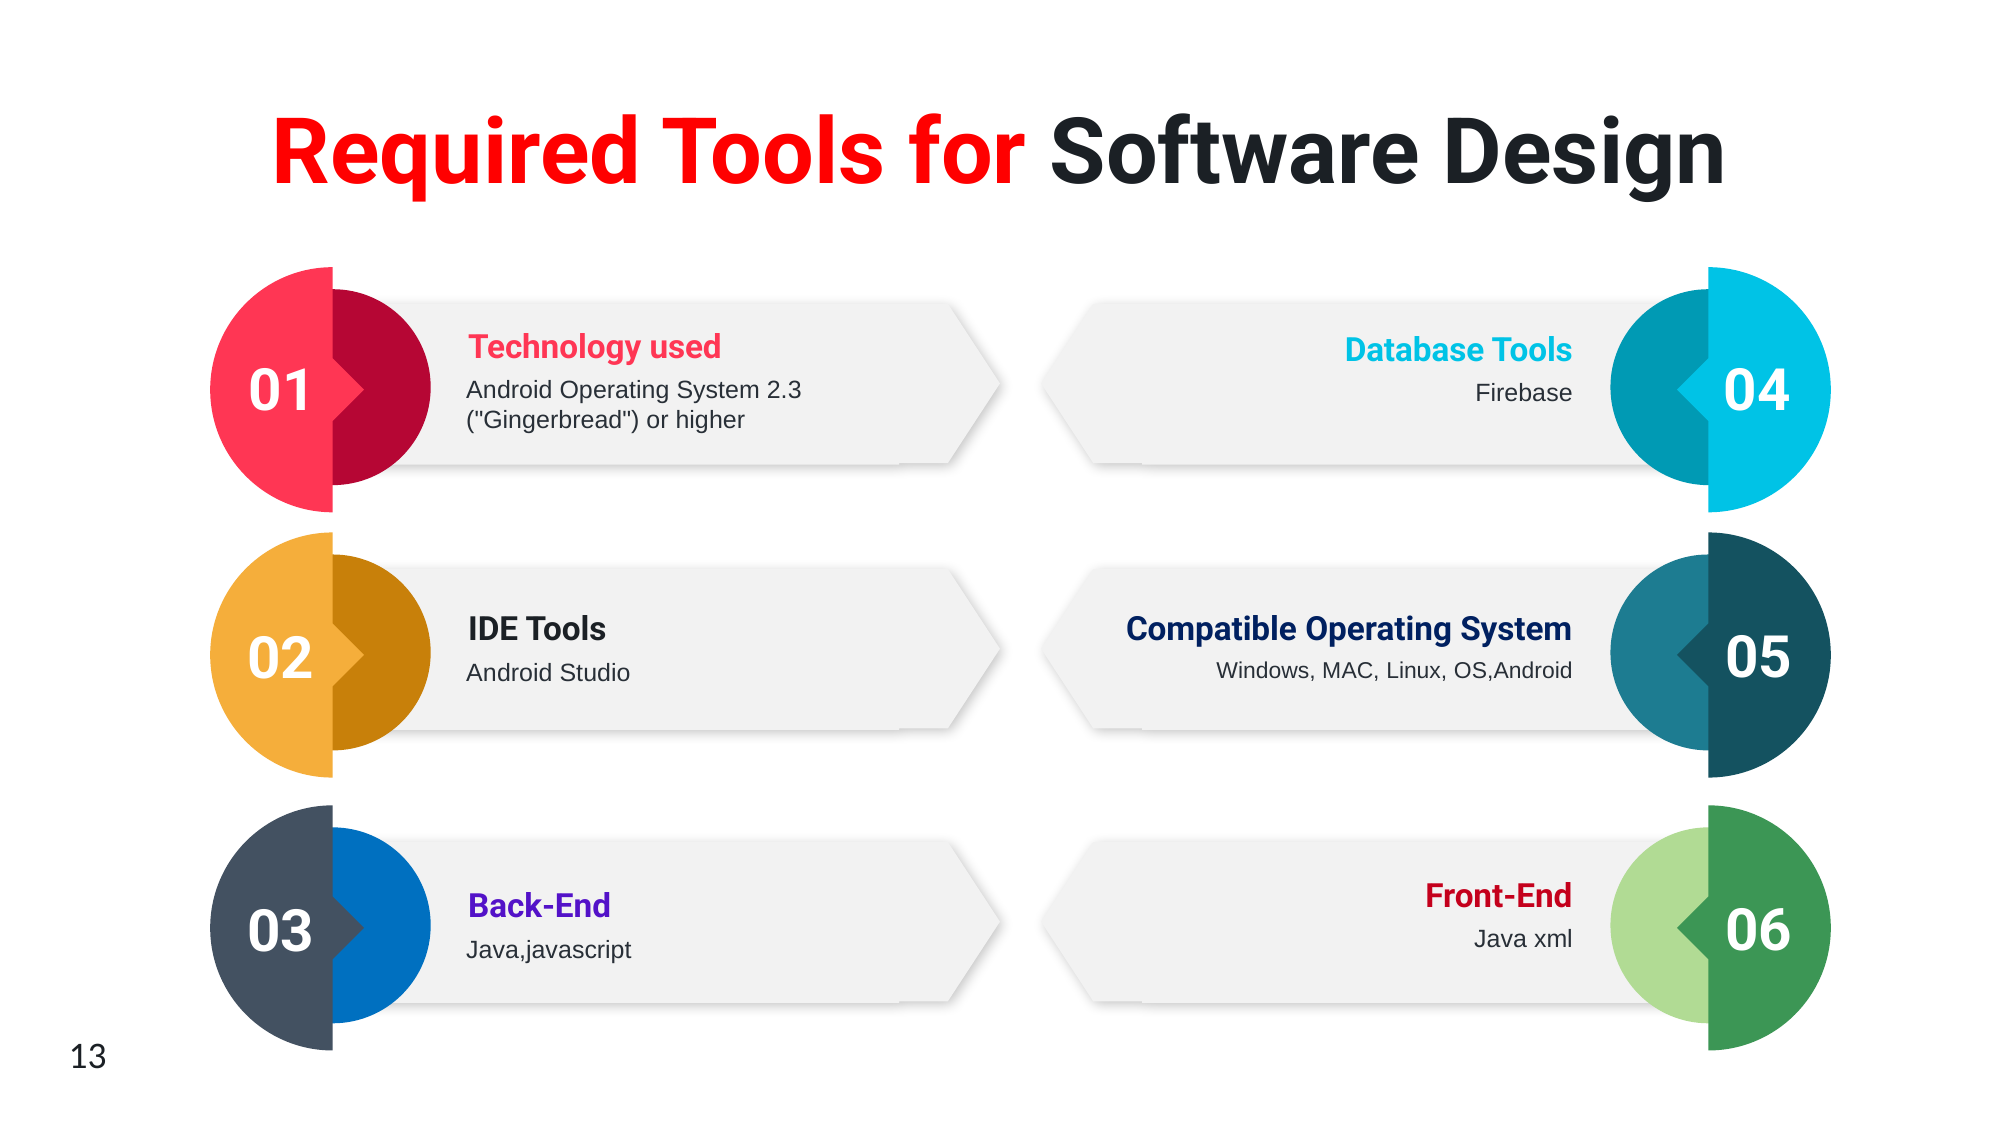

# Required Tools for Software Design

Technology used
Android Operating System 2.3 ("Gingerbread") or higher

Database Tools
Firebase

01
04

IDE Tools
Android Studio
Compatible Operating System
Windows, MAC, Linux, OS,Android
05
02

Front-End
Java xml
Back-End
Java,javascript
06
03
13